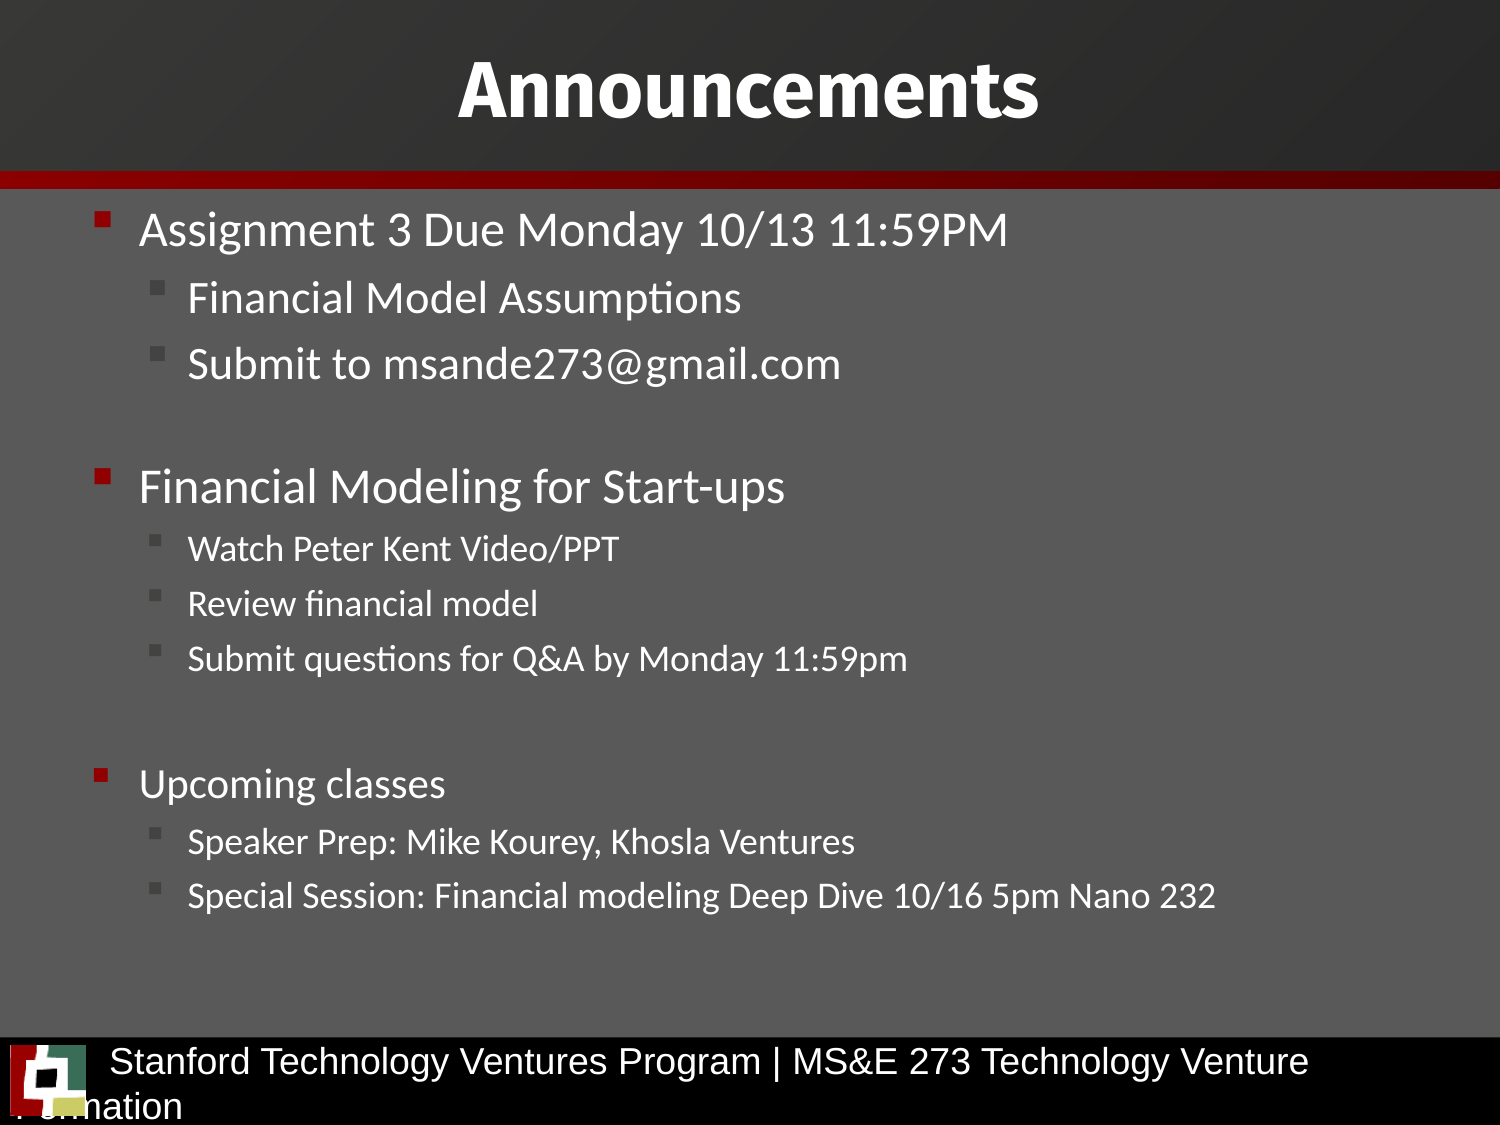

# Announcements
Assignment 3 Due Monday 10/13 11:59PM
Financial Model Assumptions
Submit to msande273@gmail.com

Financial Modeling for Start-ups
Watch Peter Kent Video/PPT
Review financial model
Submit questions for Q&A by Monday 11:59pm

Upcoming classes
Speaker Prep: Mike Kourey, Khosla Ventures
Special Session: Financial modeling Deep Dive 10/16 5pm Nano 232